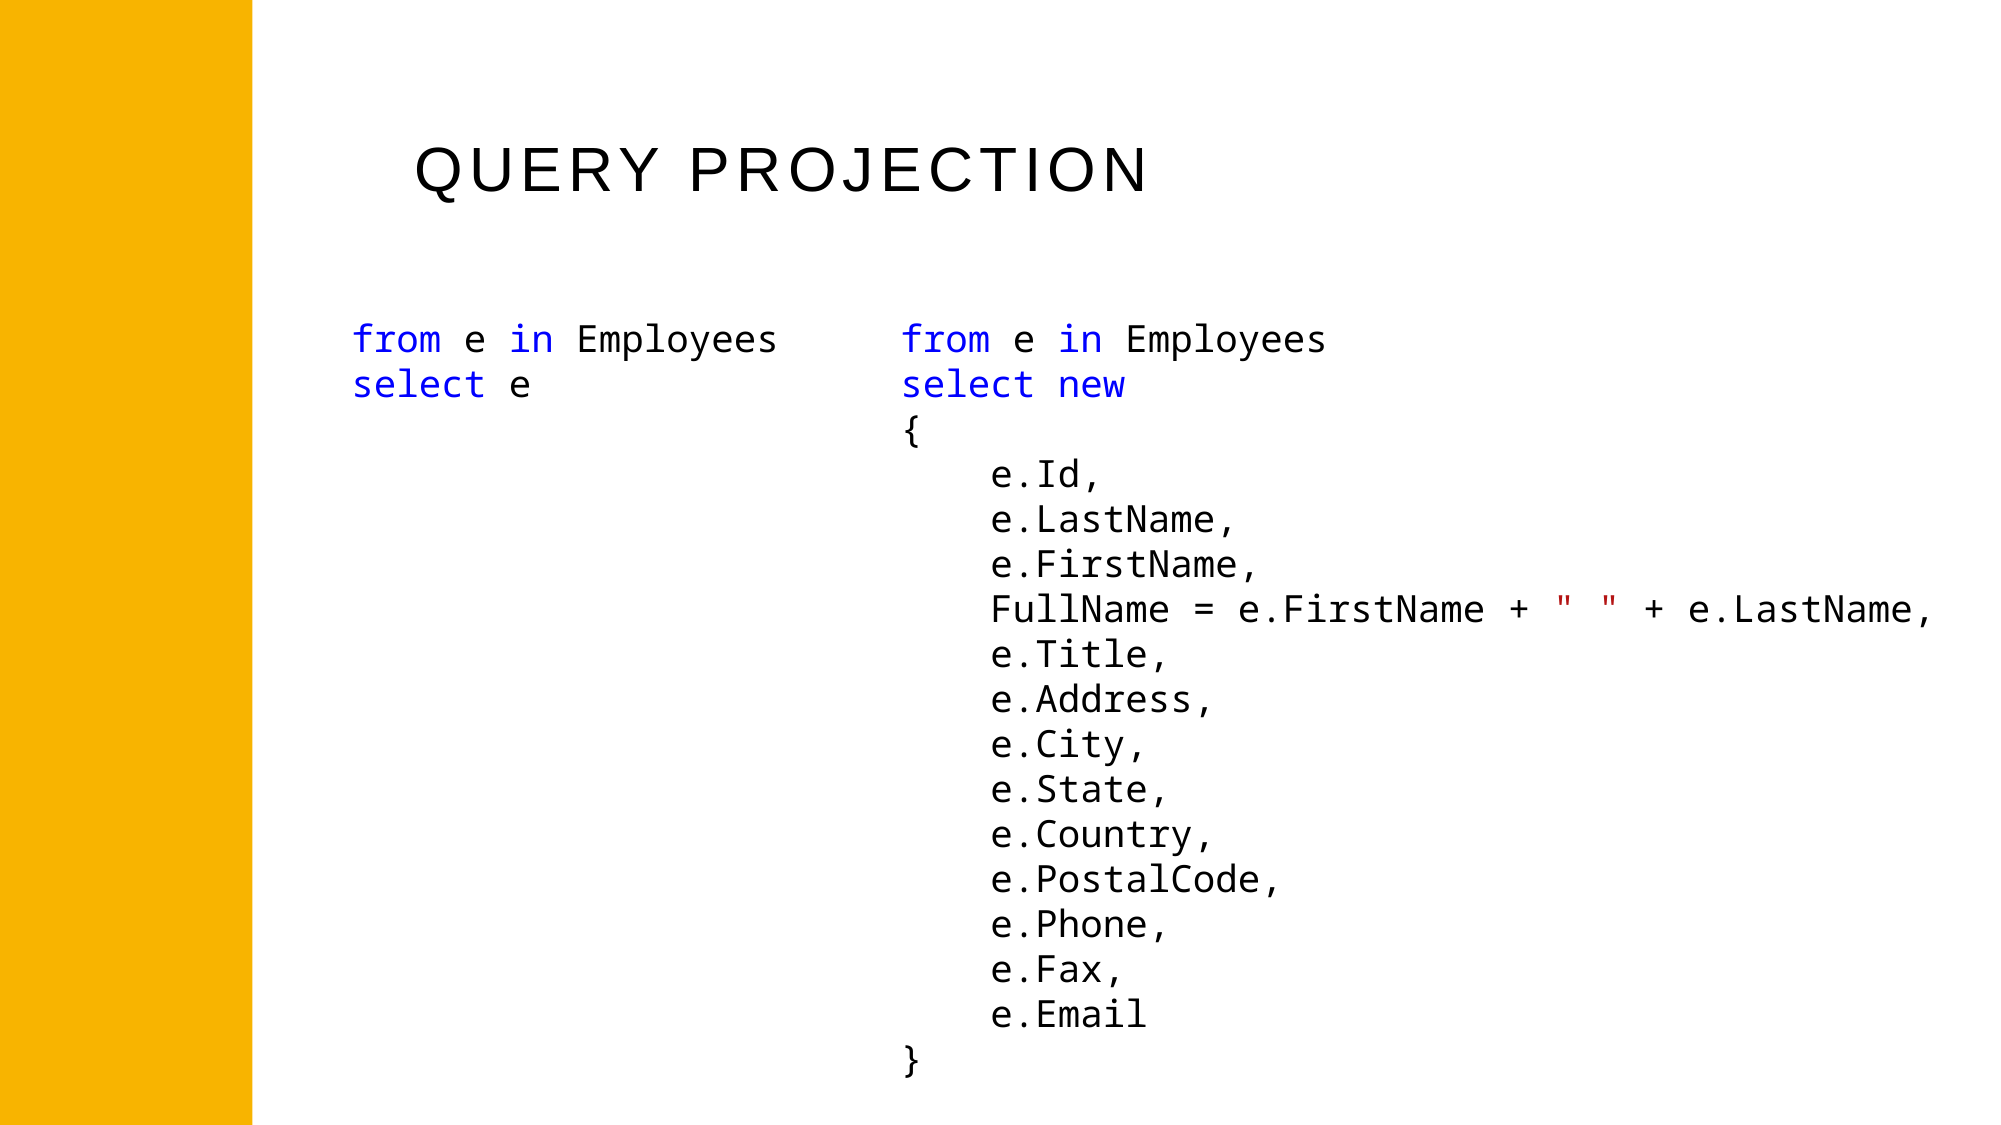

QUERY PROJECTION
from e in Employees
select e
from e in Employees
select new
{
    e.Id,
    e.LastName,
    e.FirstName,
    FullName = e.FirstName + " " + e.LastName,
    e.Title,
    e.Address,
    e.City,
    e.State,
    e.Country,
    e.PostalCode,
    e.Phone,
    e.Fax,
    e.Email
}